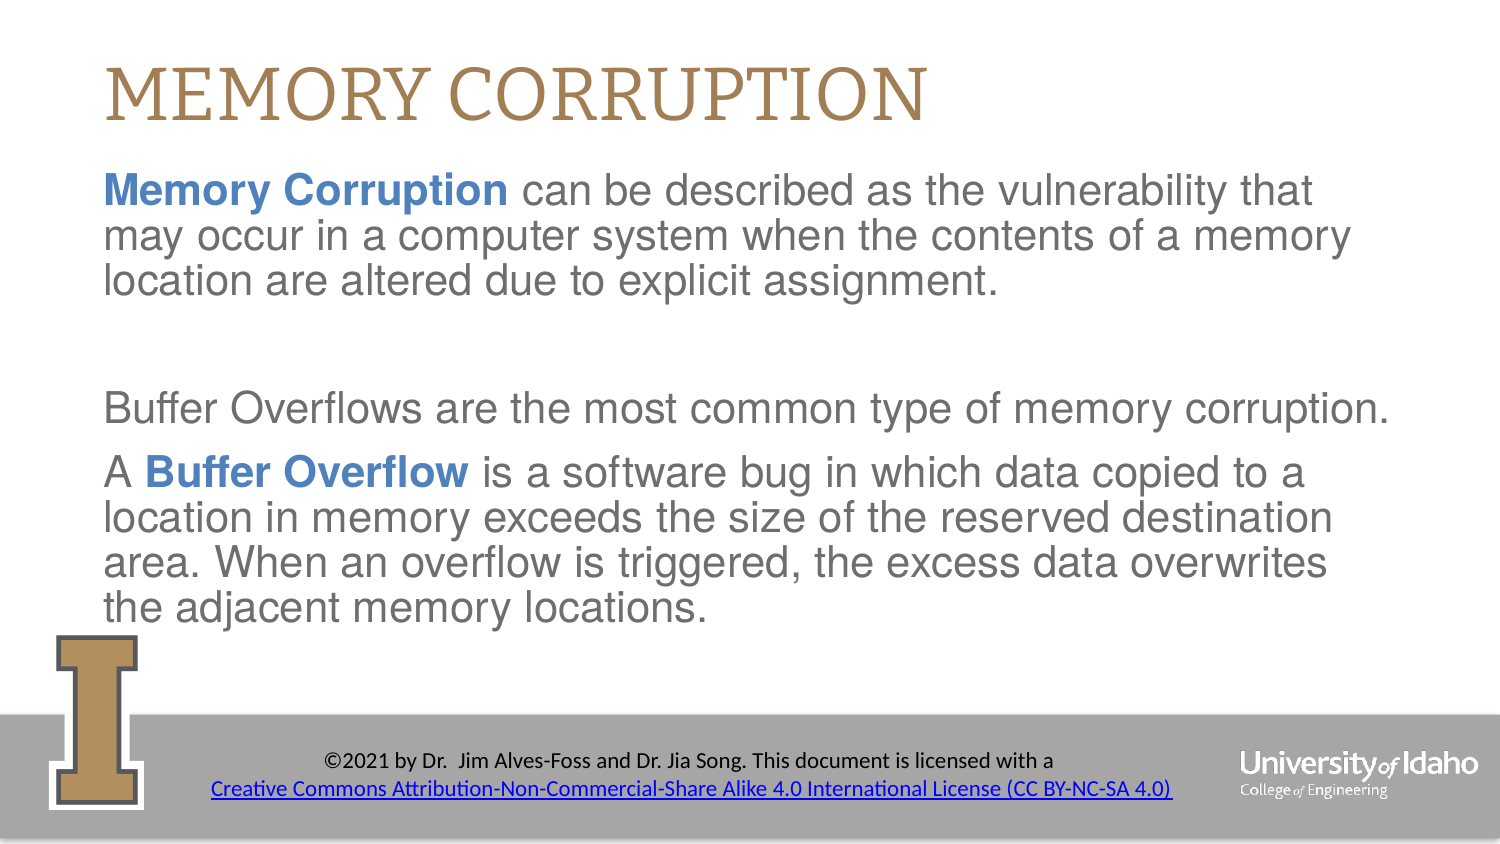

# Memory Corruption
Memory Corruption can be described as the vulnerability that may occur in a computer system when the contents of a memory location are altered due to explicit assignment.

Buffer Overflows are the most common type of memory corruption.
A Buffer Overflow is a software bug in which data copied to a location in memory exceeds the size of the reserved destination area. When an overflow is triggered, the excess data overwrites the adjacent memory locations.